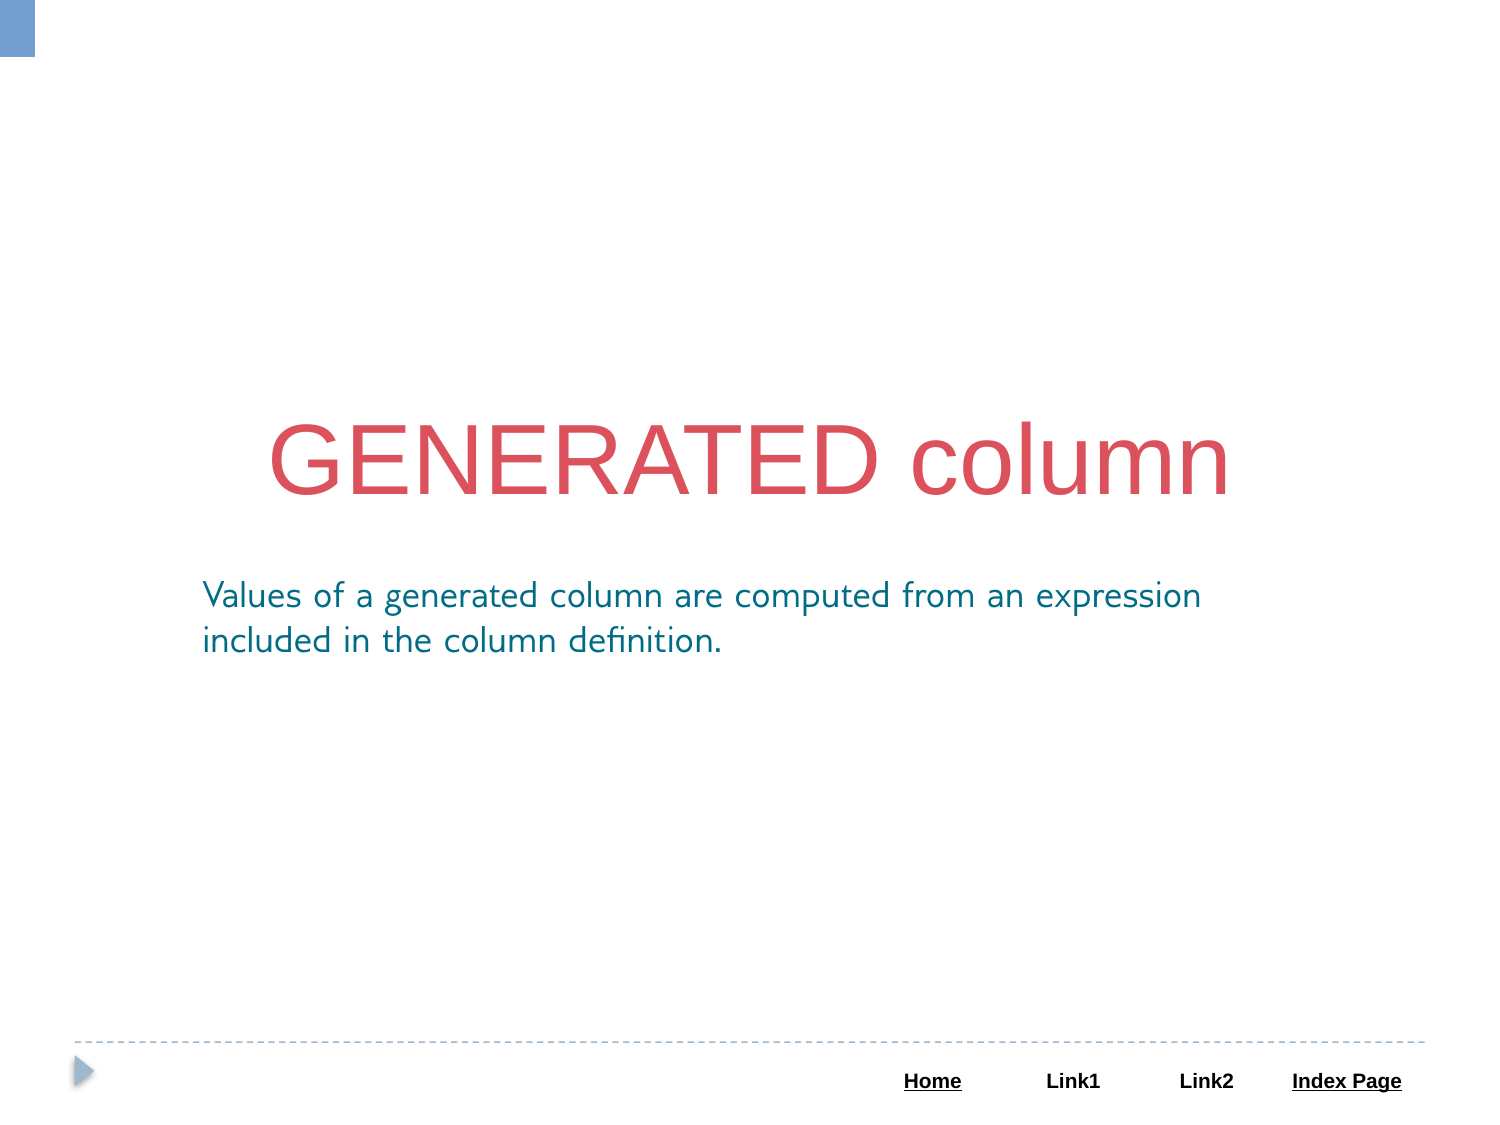

GENERATED column
Values of a generated column are computed from an expression included in the column definition.